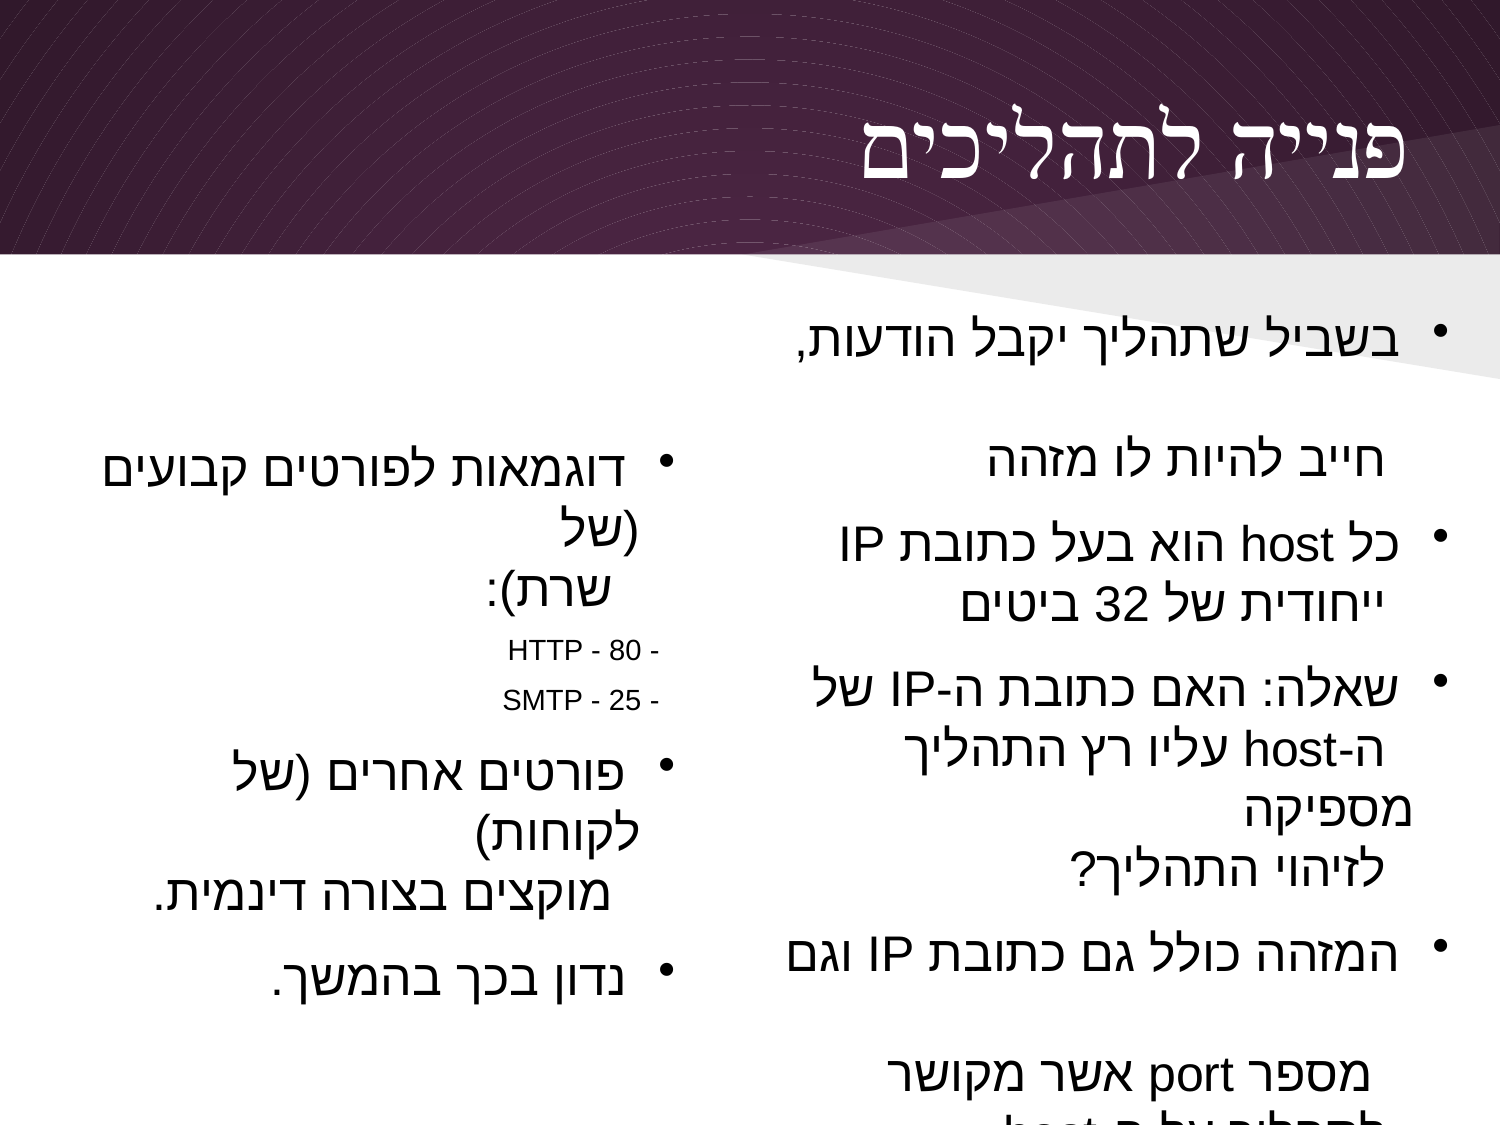

# פנייה לתהליכים
 בשביל שתהליך יקבל הודעות,
  חייב להיות לו מזהה
 כל host הוא בעל כתובת IP
  ייחודית של 32 ביטים
 שאלה: האם כתובת ה-IP של
  ה-host עליו רץ התהליך מספיקה
  לזיהוי התהליך?
 המזהה כולל גם כתובת IP וגם
   מספר port אשר מקושר
  לתהליך על ה-host.
 דוגמאות לפורטים קבועים (של
  שרת):
  - HTTP - 80
  - SMTP - 25
 פורטים אחרים (של לקוחות)
  מוקצים בצורה דינמית.
 נדון בכך בהמשך.